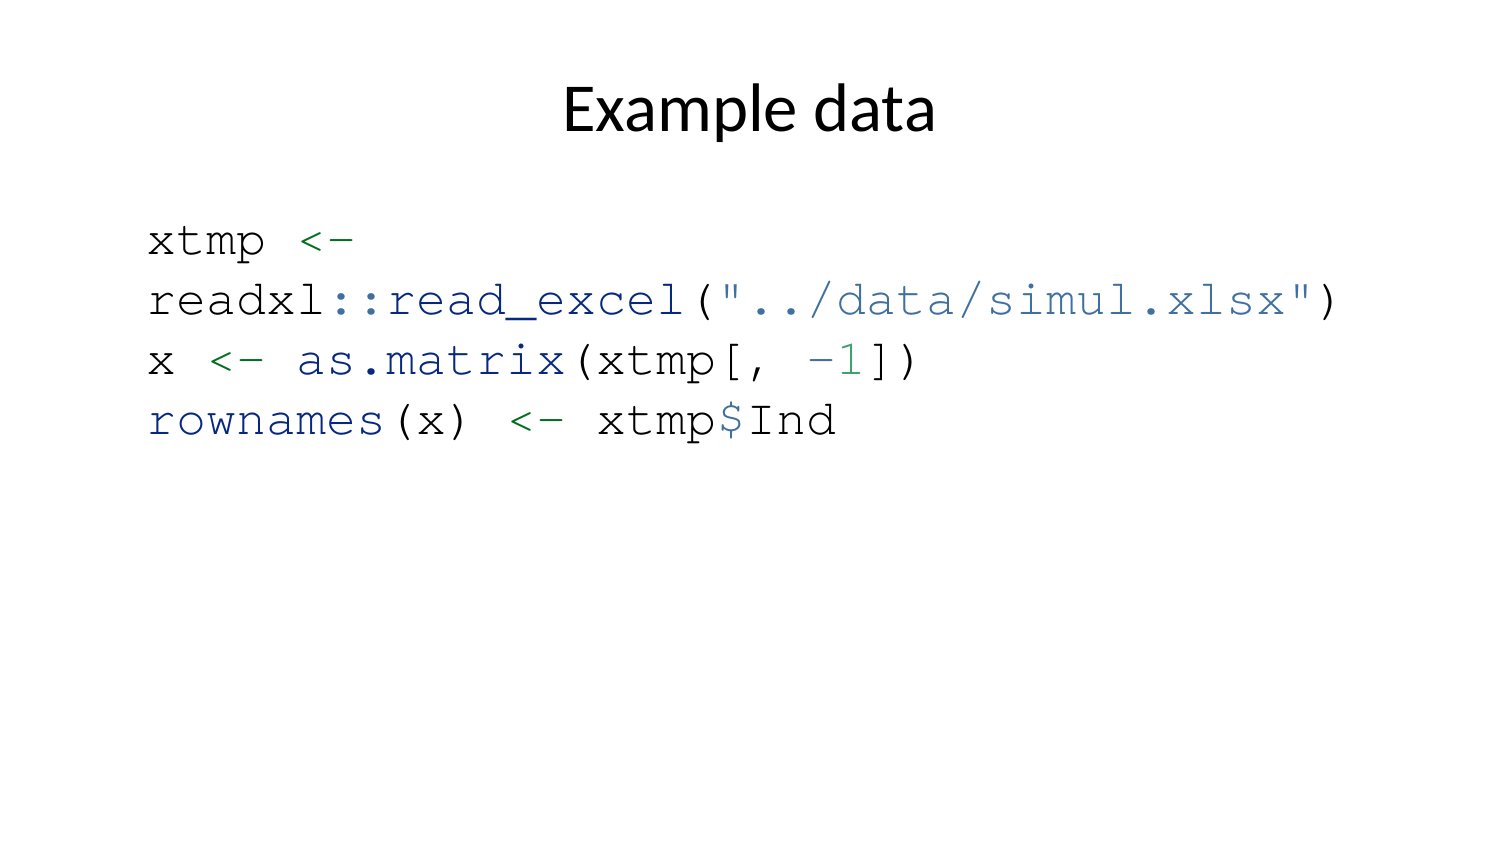

# Example data
xtmp <- readxl::read_excel("../data/simul.xlsx")
x <- as.matrix(xtmp[, -1])
rownames(x) <- xtmp$Ind